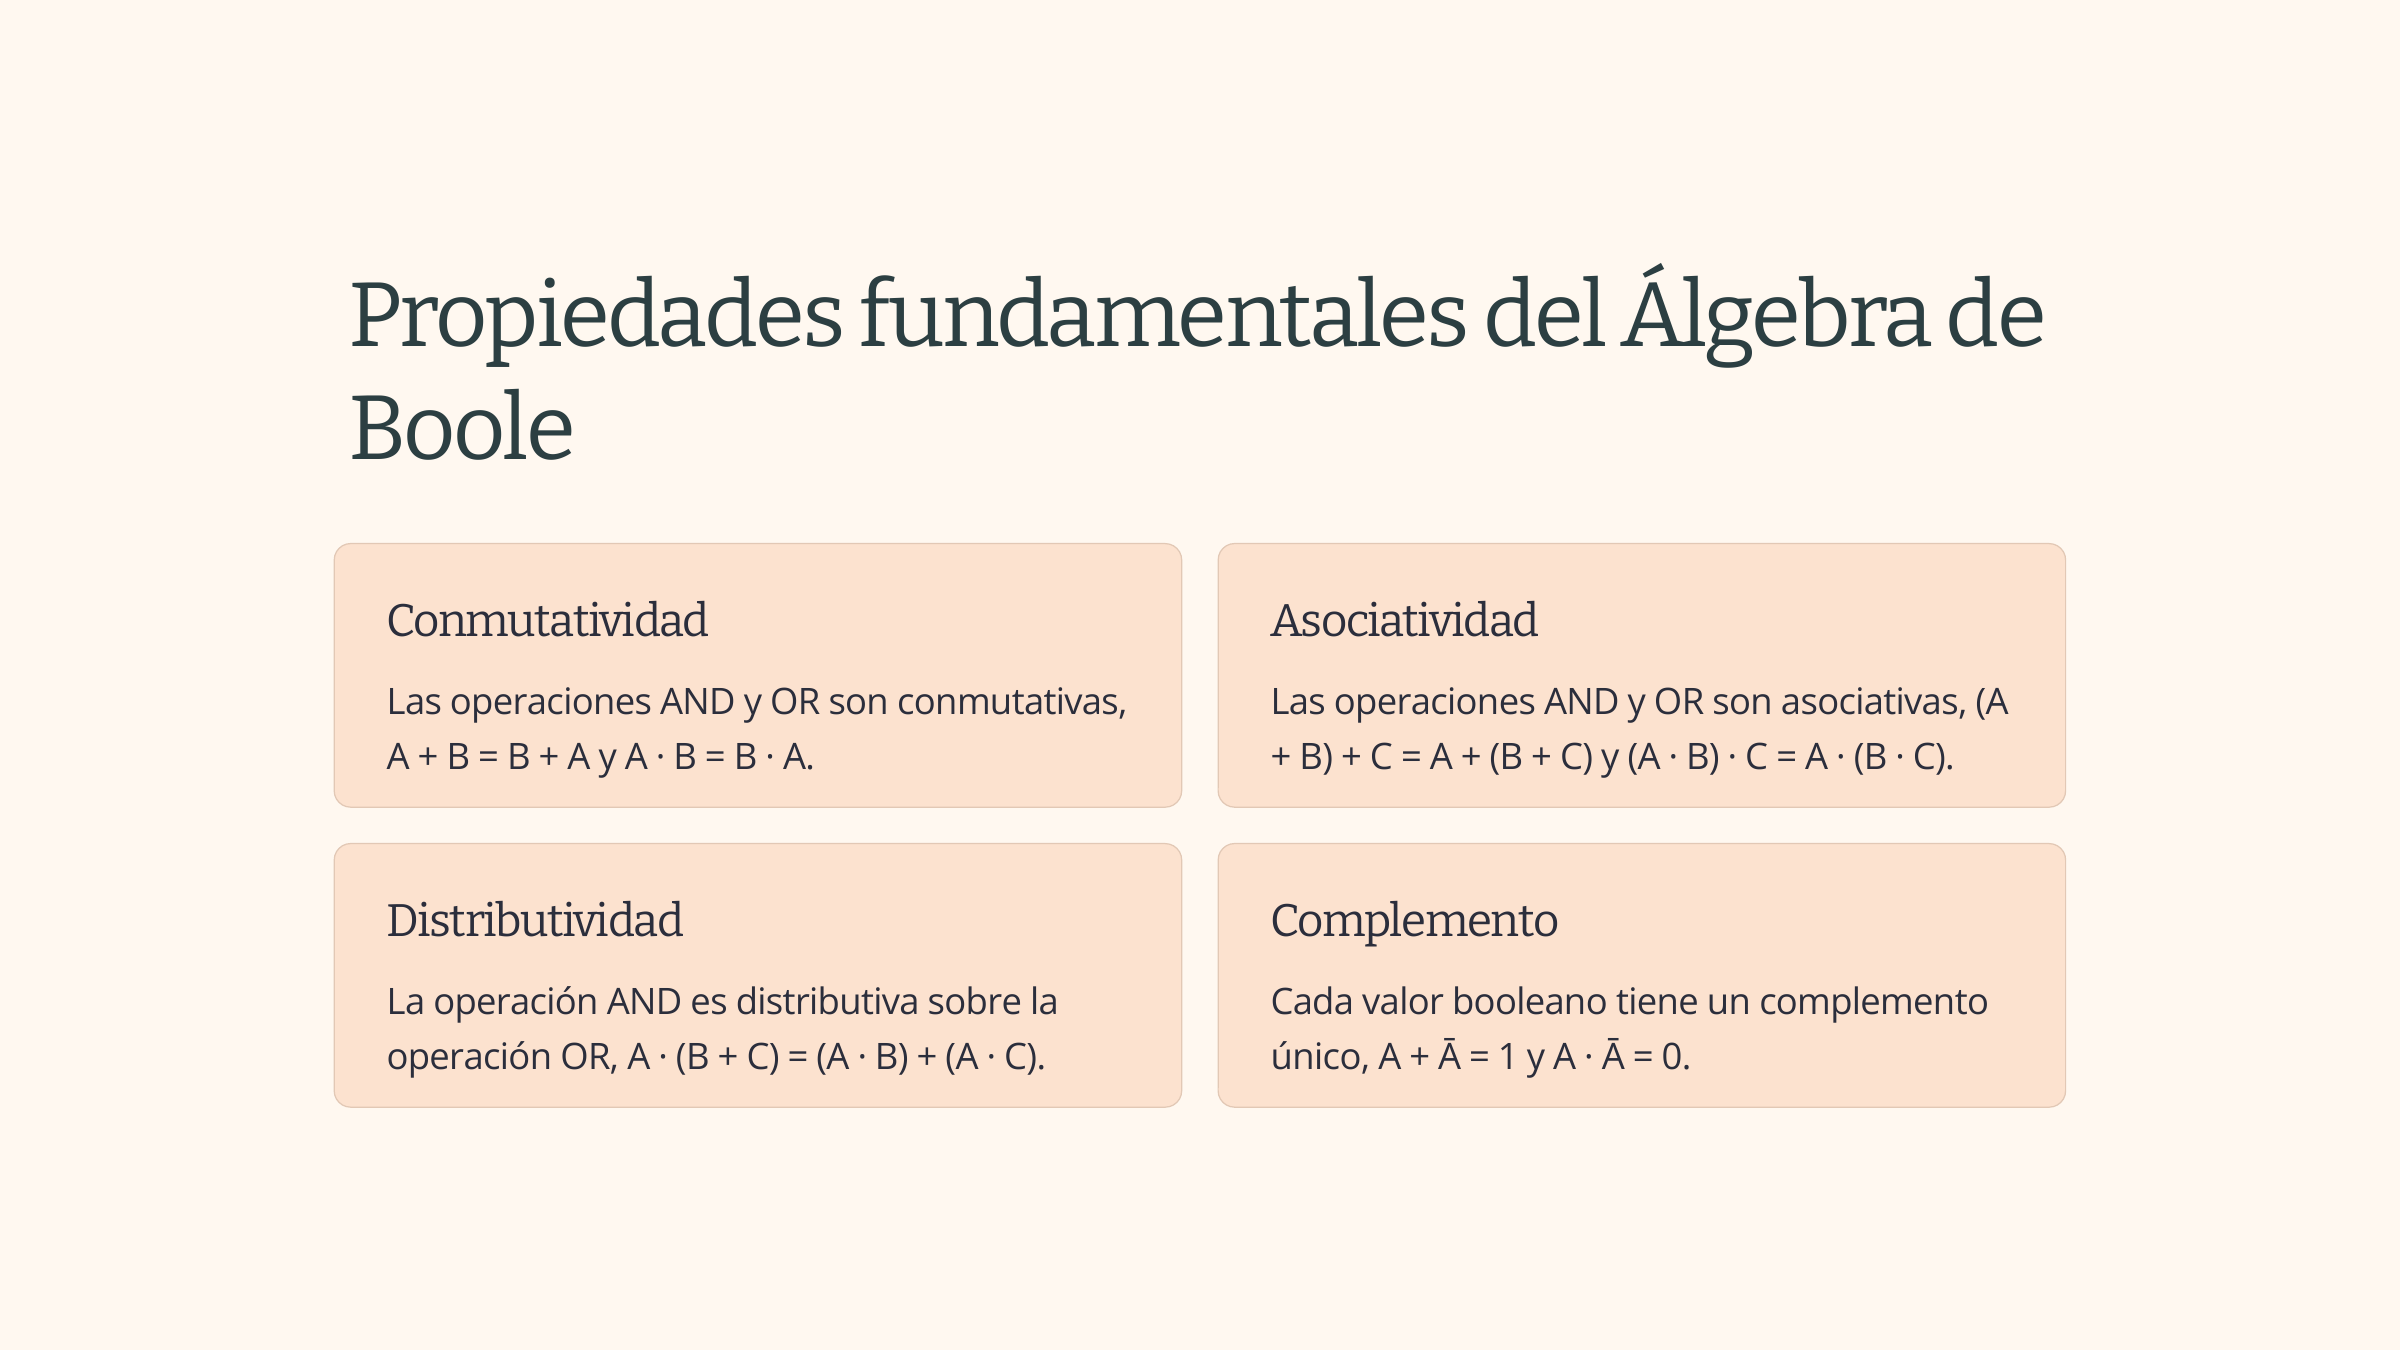

Propiedades fundamentales del Álgebra de Boole

Conmutatividad
Asociatividad
Las operaciones AND y OR son conmutativas, A + B = B + A y A · B = B · A.
Las operaciones AND y OR son asociativas, (A + B) + C = A + (B + C) y (A · B) · C = A · (B · C).

Distributividad
Complemento
La operación AND es distributiva sobre la operación OR, A · (B + C) = (A · B) + (A · C).
Cada valor booleano tiene un complemento único, A + Ā = 1 y A · Ā = 0.